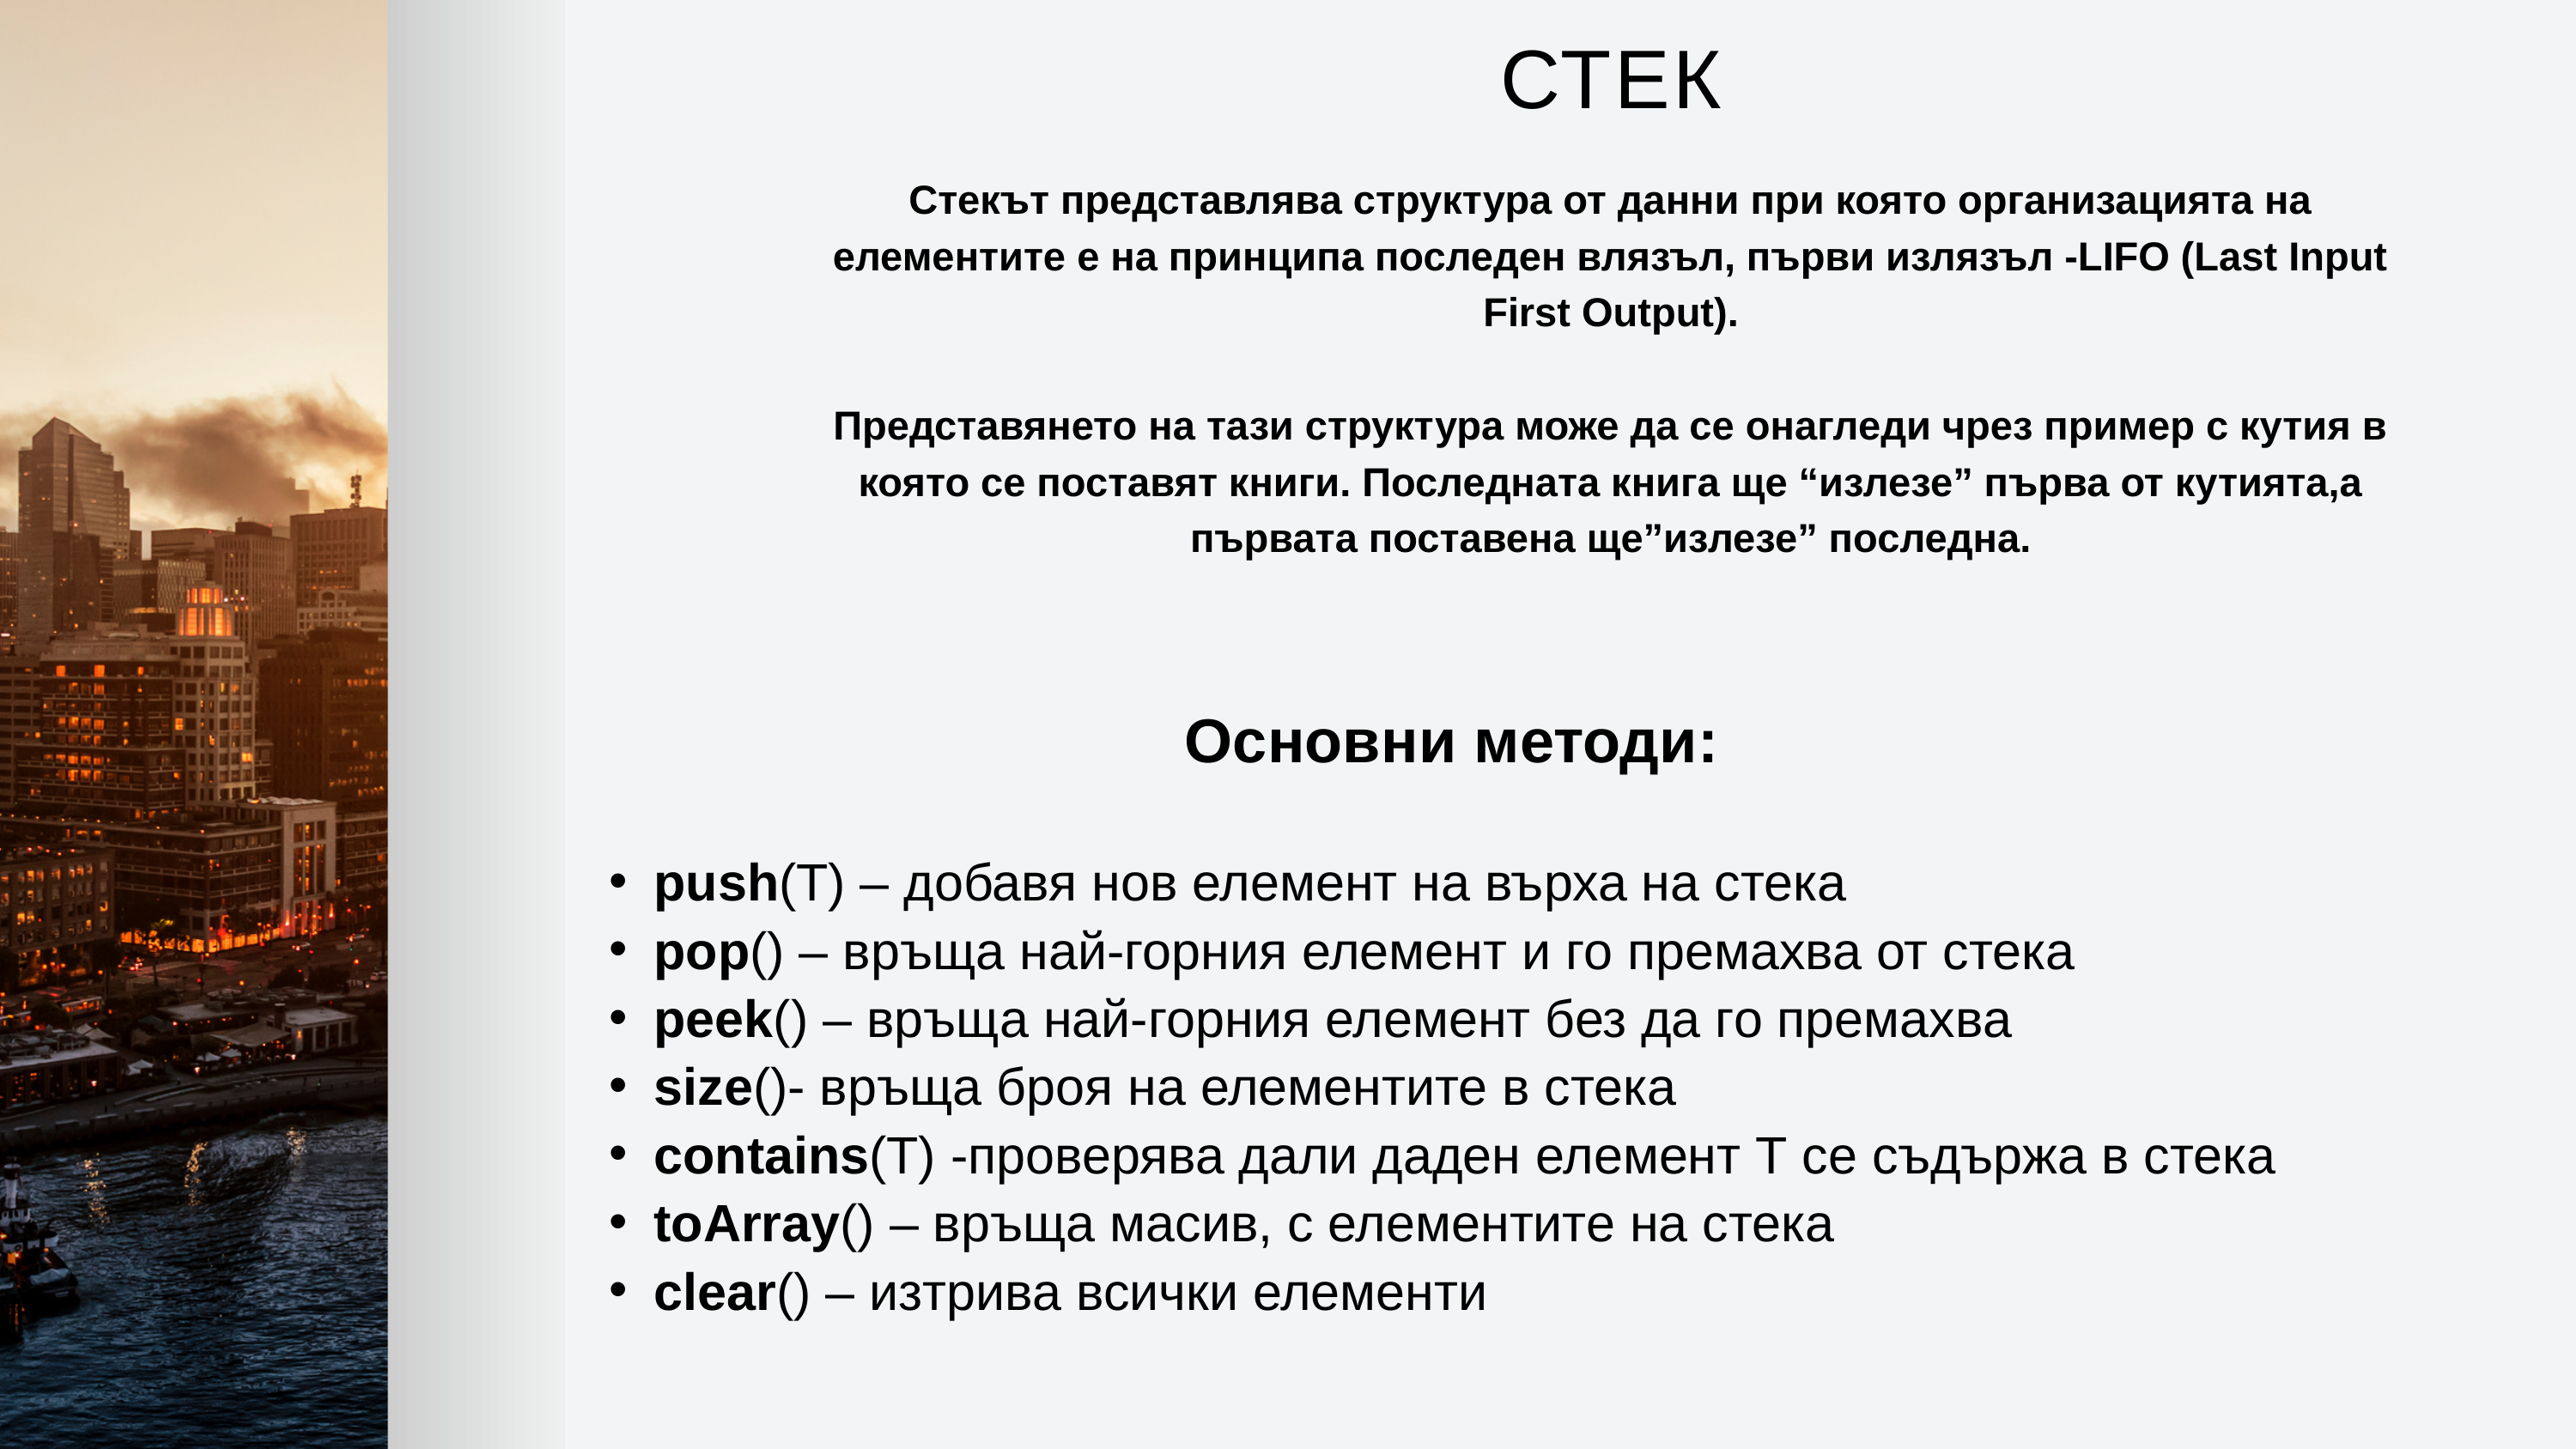

СТЕК
Стекът представлява структура от данни при която организацията на елементите е на принципа последен влязъл, първи излязъл -LIFO (Last Input First Output).

Представянето на тази структура може да се онагледи чрез пример с кутия в която се поставят книги. Последната книга ще “излезе” първа от кутията,а първата поставена ще”излезе” последна.
Основни методи:

push(T) – добавя нов елемент на върха на стека
pop() – връща най-горния елемент и го премахва от стека
peek() – връща най-горния елемент без да го премахва
size()- връща броя на елементите в стека
contains(Т) -проверява дали даден елемент Т се съдържа в стека
toArray() – връща масив, с елементите на стека
clear() – изтрива всички елементи